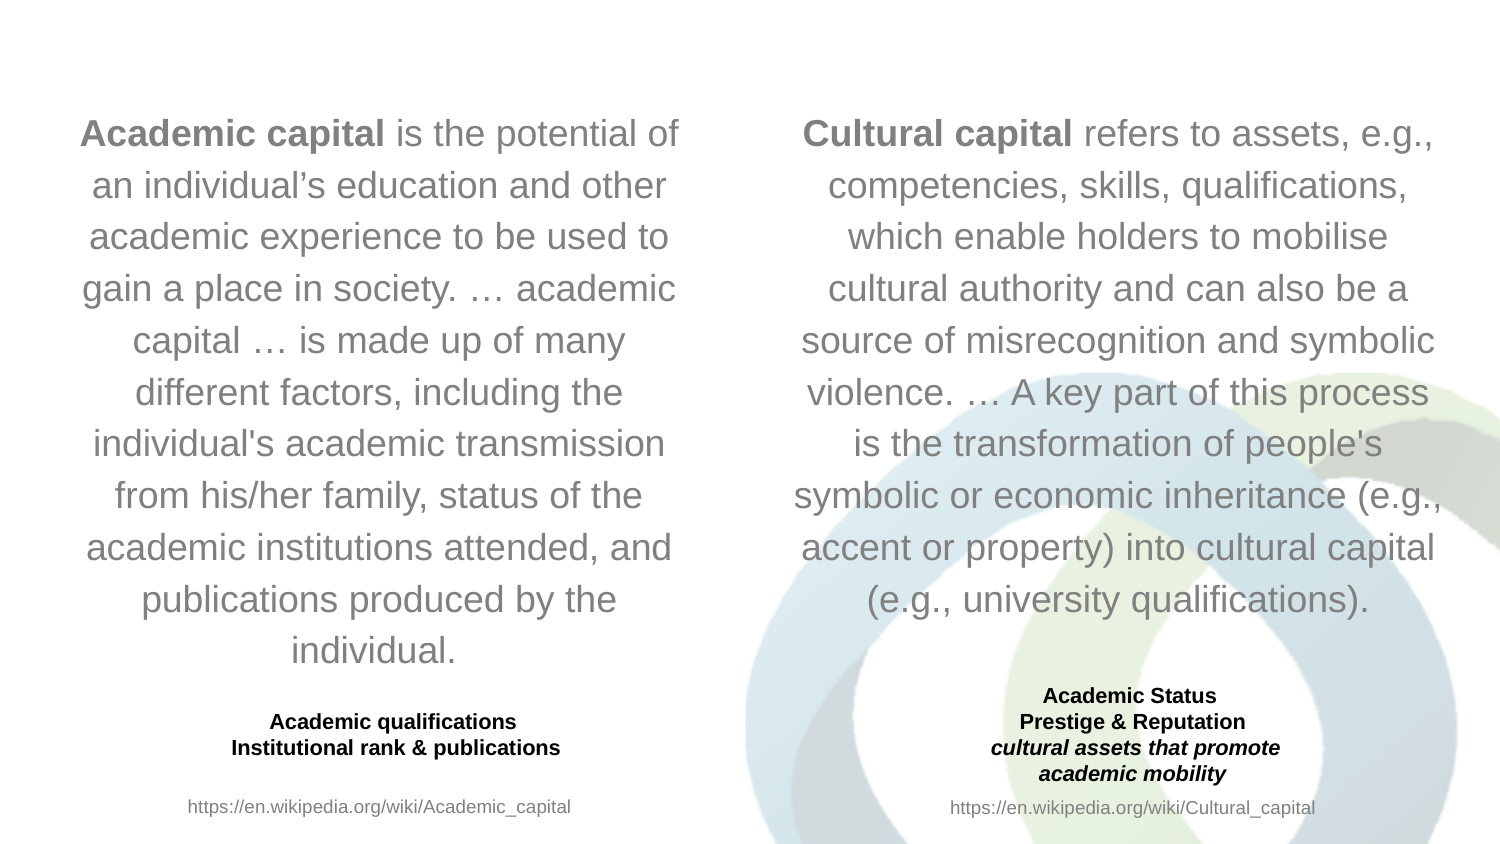

Cultural capital refers to assets, e.g., competencies, skills, qualifications, which enable holders to mobilise cultural authority and can also be a source of misrecognition and symbolic violence. … A key part of this process is the transformation of people's symbolic or economic inheritance (e.g., accent or property) into cultural capital (e.g., university qualifications).
Academic capital is the potential of an individual’s education and other academic experience to be used to gain a place in society. … academic capital … is made up of many different factors, including the individual's academic transmission from his/her family, status of the academic institutions attended, and publications produced by the individual.
Academic Status
Prestige & Reputation
 cultural assets that promote academic mobility
Academic qualifications
 Institutional rank & publications
https://en.wikipedia.org/wiki/Academic_capital
https://en.wikipedia.org/wiki/Cultural_capital